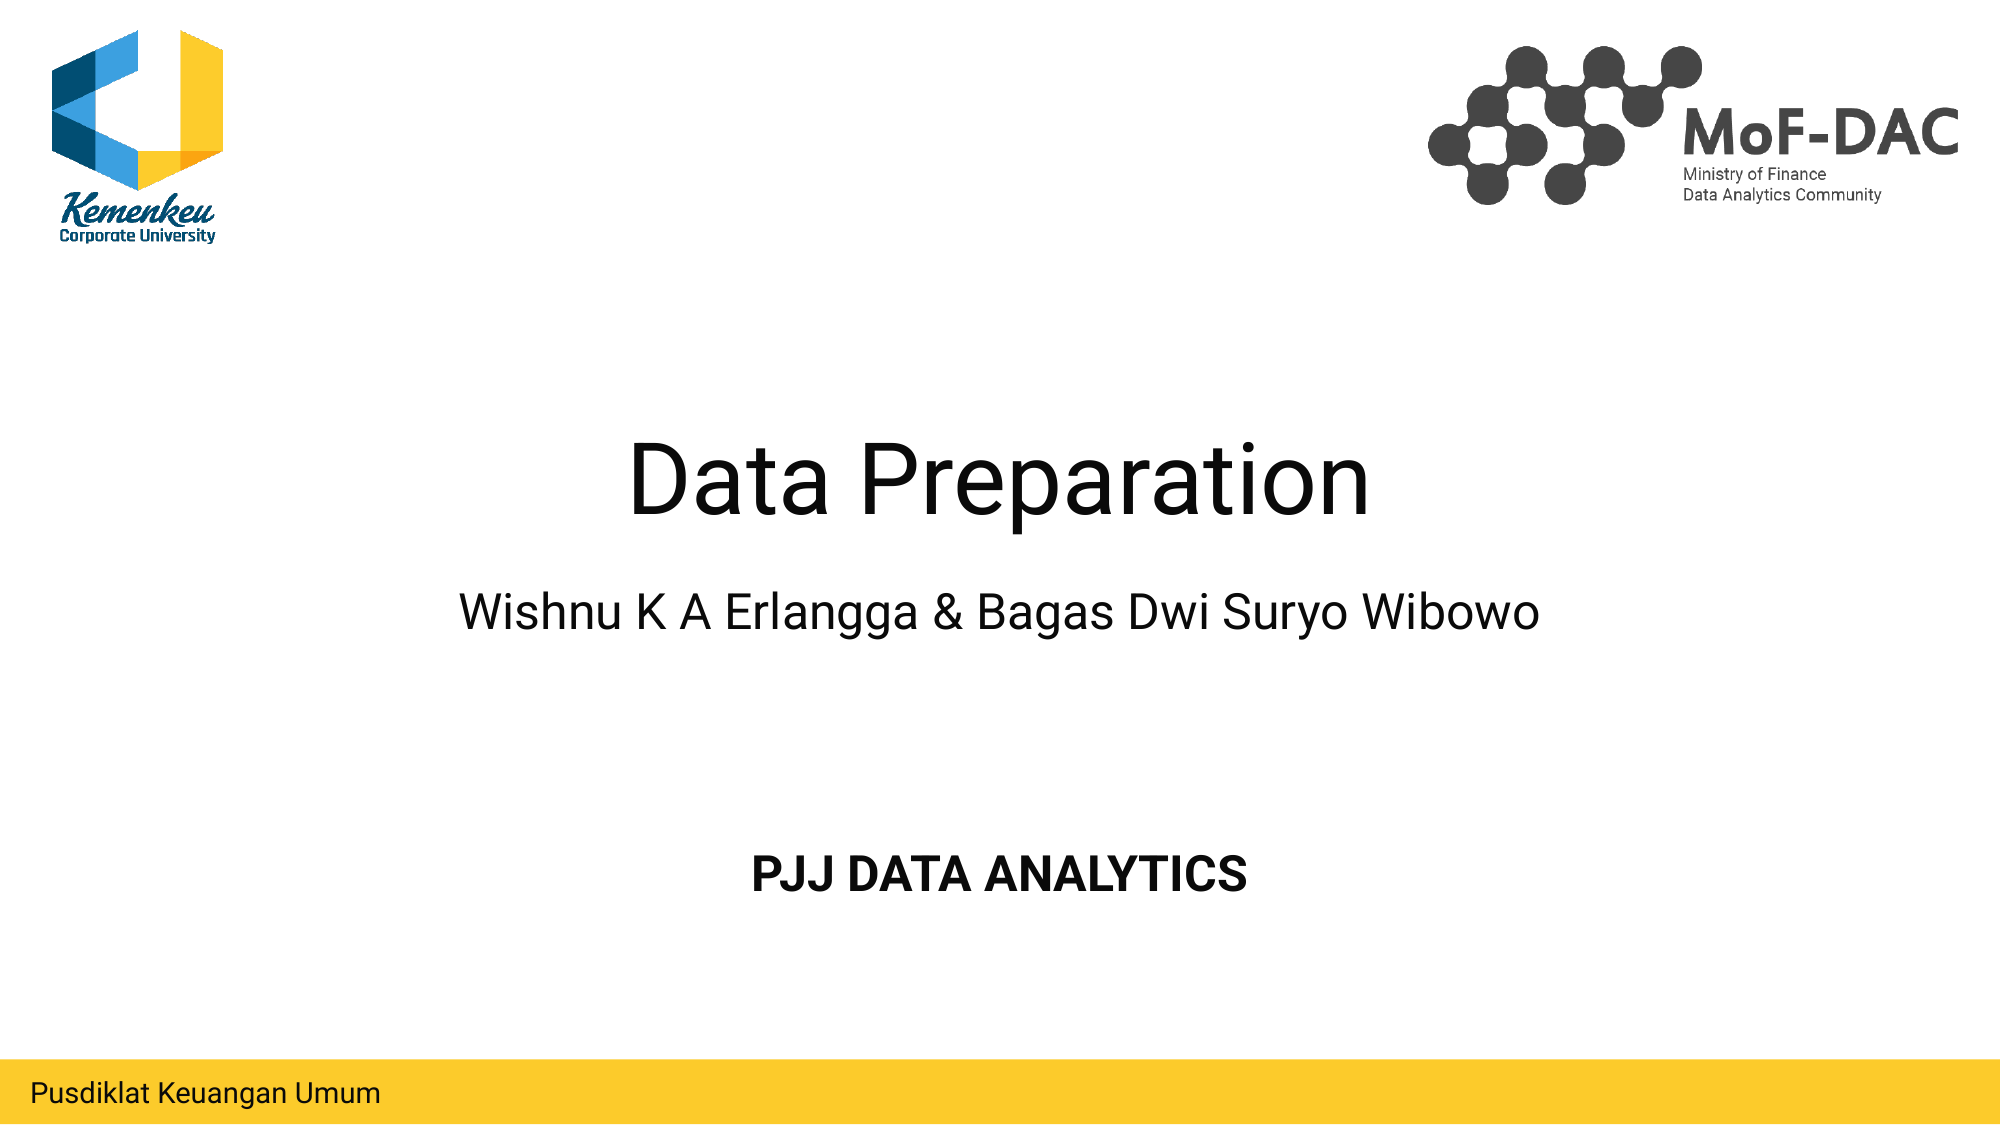

# Data Preparation
Wishnu K A Erlangga & Bagas Dwi Suryo Wibowo
PJJ DATA ANALYTICS